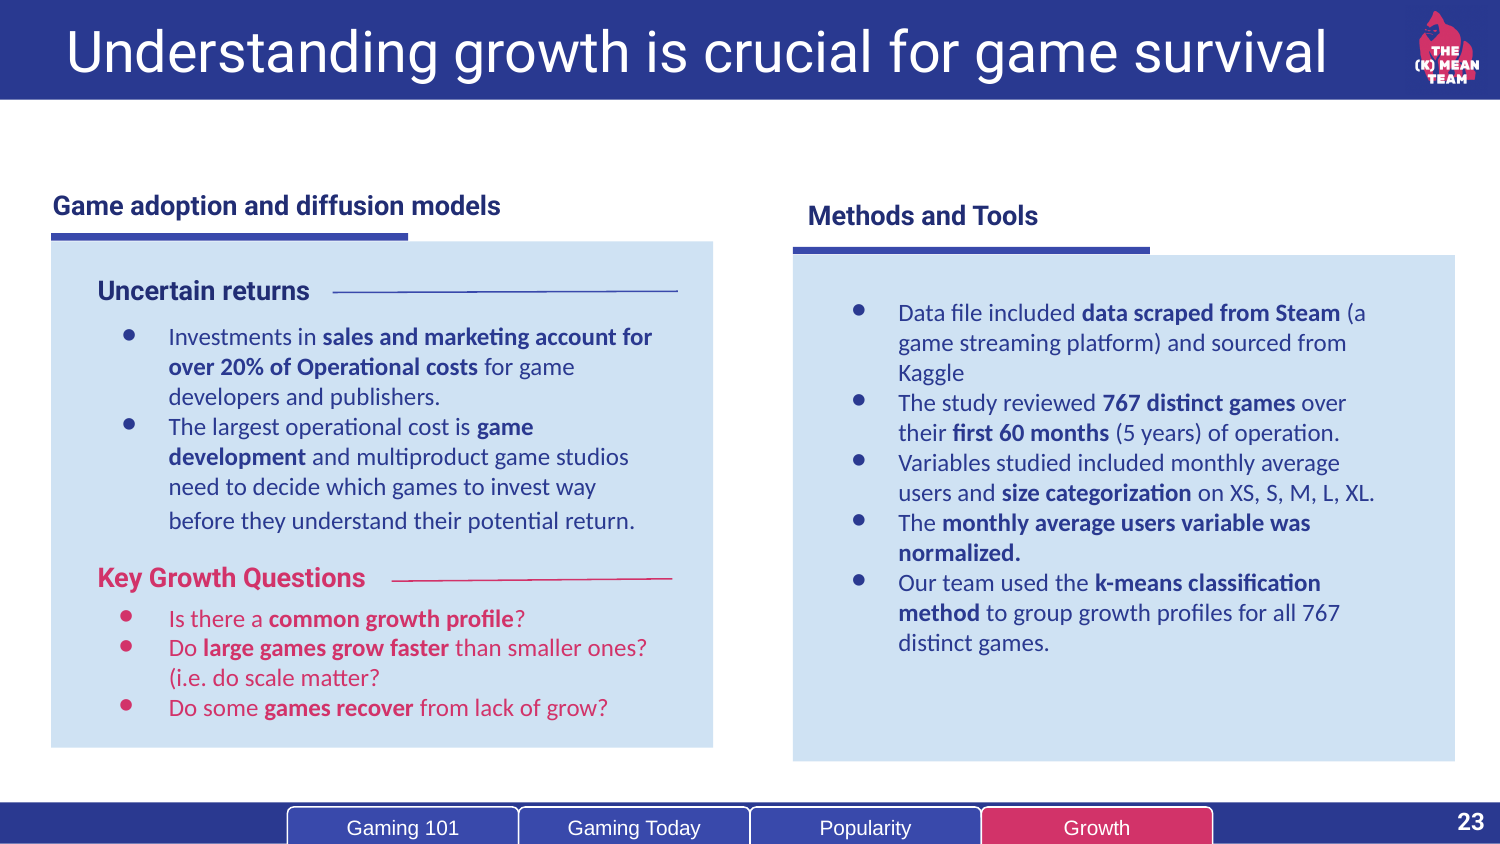

# Understanding growth is crucial for game survival
Game adoption and diffusion models
Methods and Tools

Data file included data scraped from Steam (a game streaming platform) and sourced from Kaggle
The study reviewed 767 distinct games over their first 60 months (5 years) of operation.
Variables studied included monthly average users and size categorization on XS, S, M, L, XL.
The monthly average users variable was normalized.
Our team used the k-means classification method to group growth profiles for all 767 distinct games.

Uncertain returns
Investments in sales and marketing account for over 20% of Operational costs for game developers and publishers.
The largest operational cost is game development and multiproduct game studios need to decide which games to invest way before they understand their potential return.
Key Growth Questions
Is there a common growth profile?
Do large games grow faster than smaller ones? (i.e. do scale matter?
Do some games recover from lack of grow?
23